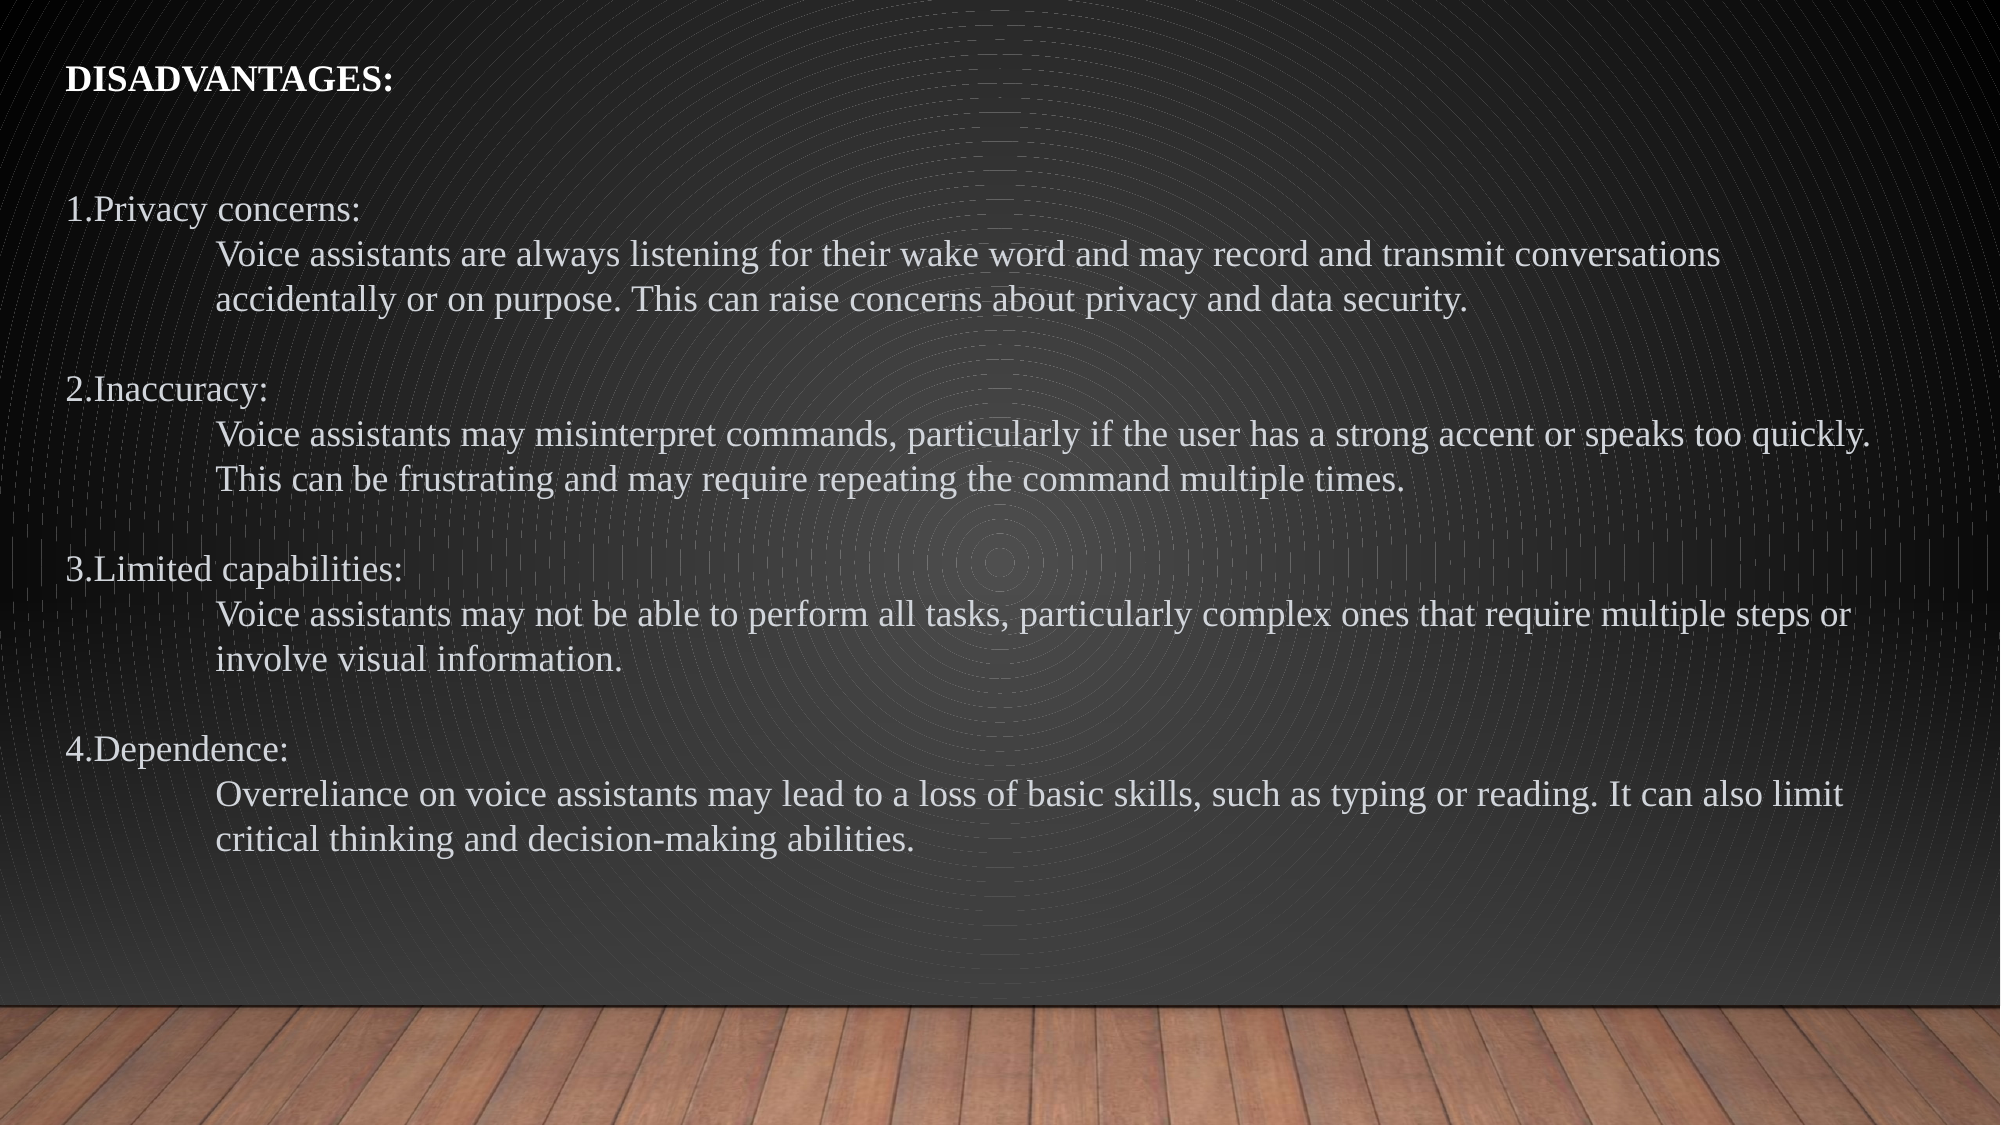

DISADVANTAGES:
Privacy concerns:
Voice assistants are always listening for their wake word and may record and transmit conversations accidentally or on purpose. This can raise concerns about privacy and data security.

Inaccuracy:
Voice assistants may misinterpret commands, particularly if the user has a strong accent or speaks too quickly. This can be frustrating and may require repeating the command multiple times.

Limited capabilities:
Voice assistants may not be able to perform all tasks, particularly complex ones that require multiple steps or involve visual information.

Dependence:
Overreliance on voice assistants may lead to a loss of basic skills, such as typing or reading. It can also limit critical thinking and decision-making abilities.